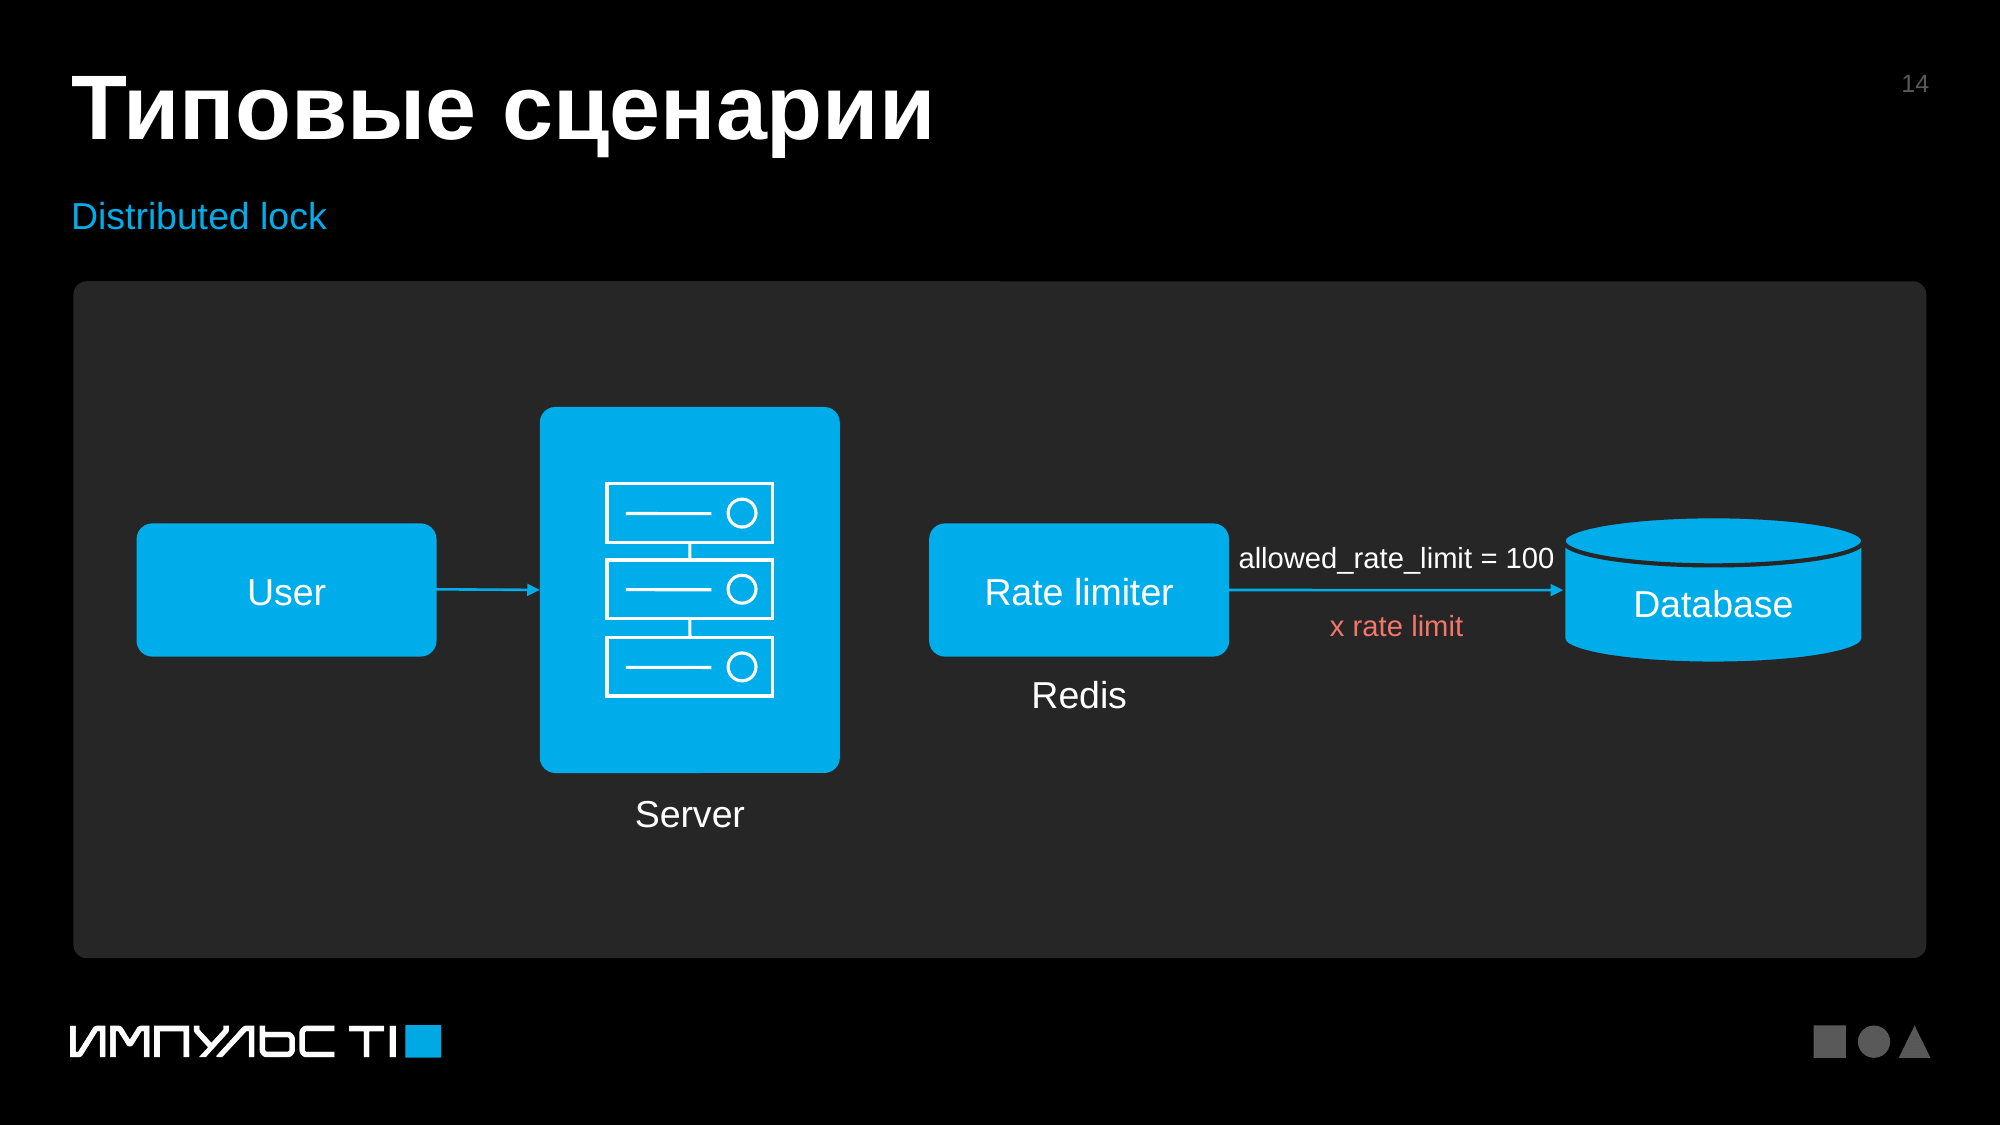

# Типовые сценарии
Distributed lock

Database
User
Rate limiter
allowed_rate_limit = 100

x rate limit
Redis
Server